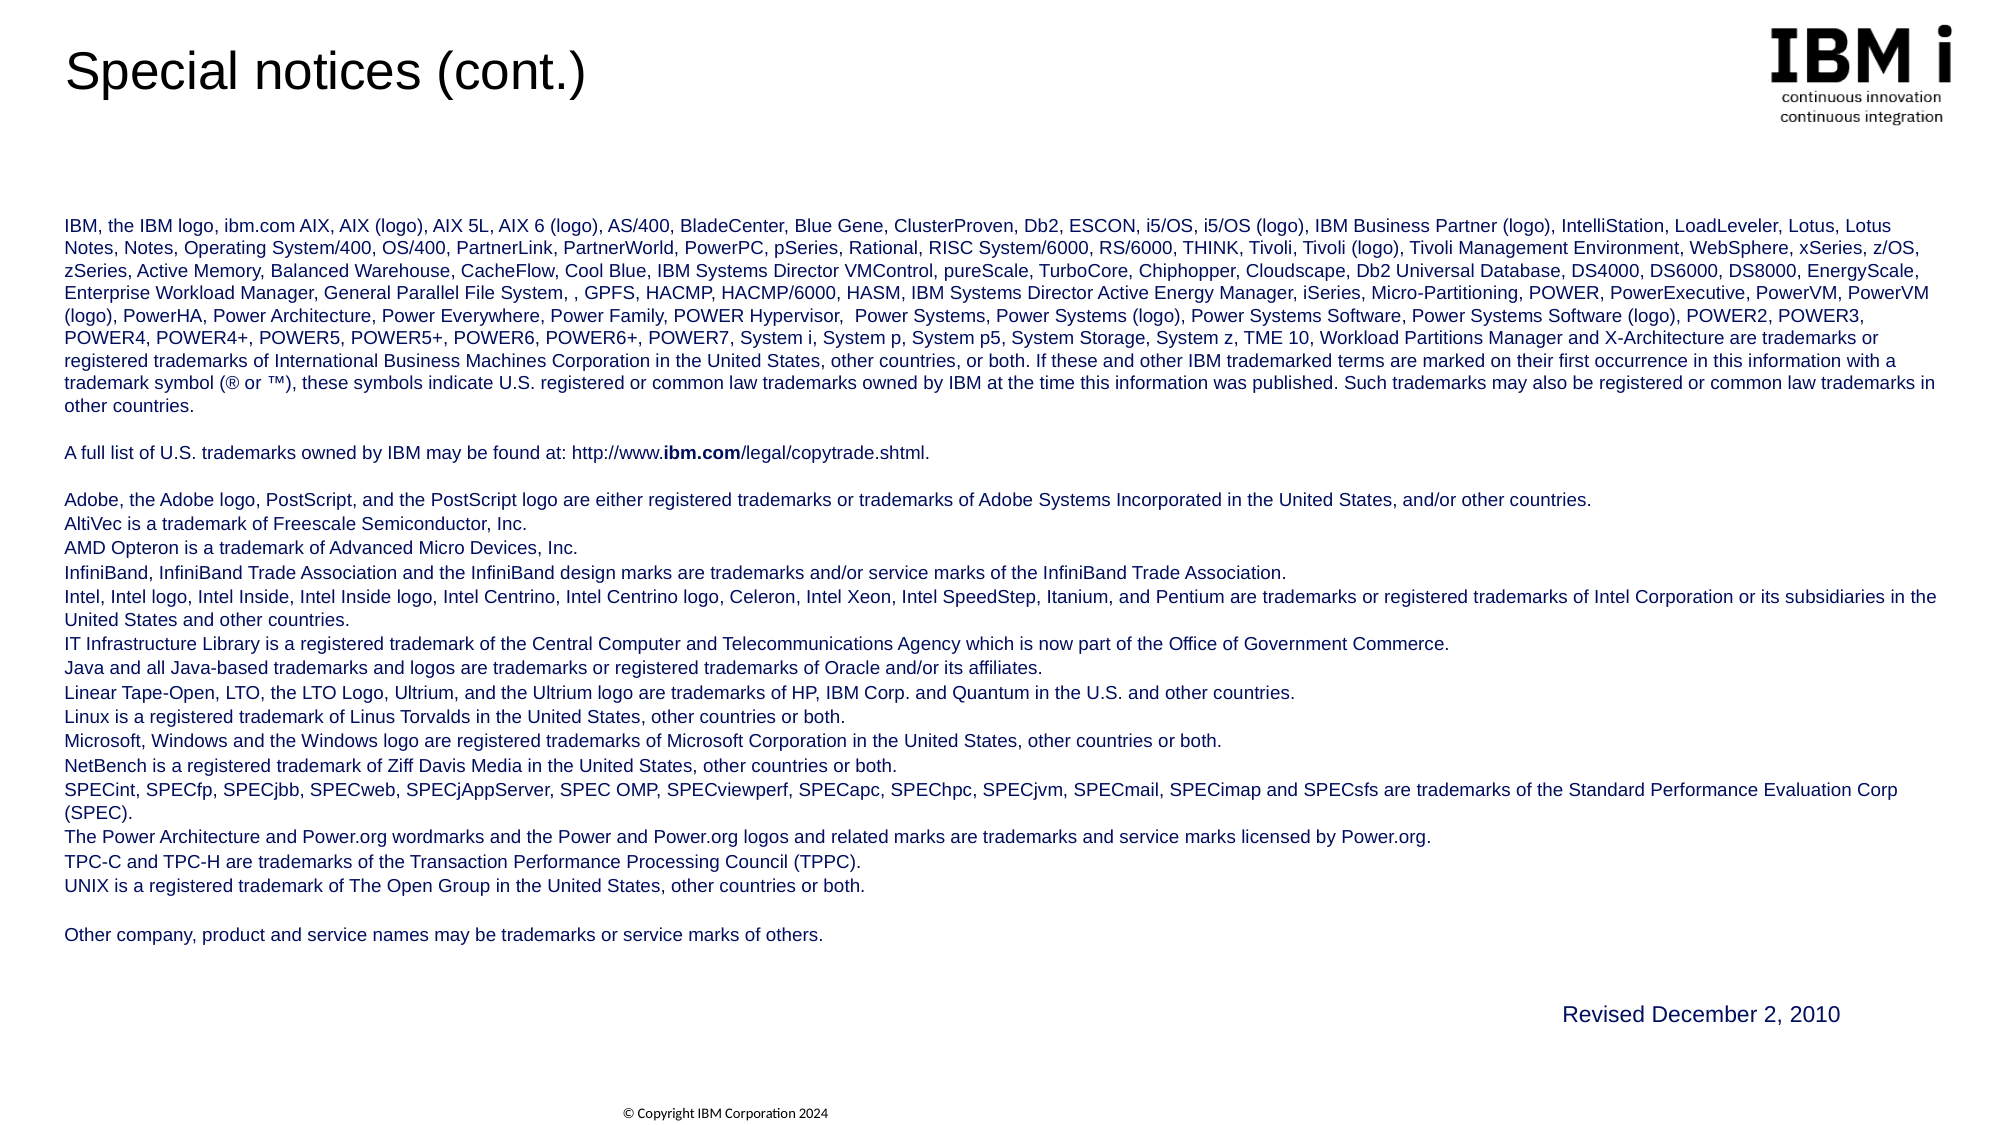

# Special notices (cont.)
IBM, the IBM logo, ibm.com AIX, AIX (logo), AIX 5L, AIX 6 (logo), AS/400, BladeCenter, Blue Gene, ClusterProven, Db2, ESCON, i5/OS, i5/OS (logo), IBM Business Partner (logo), IntelliStation, LoadLeveler, Lotus, Lotus Notes, Notes, Operating System/400, OS/400, PartnerLink, PartnerWorld, PowerPC, pSeries, Rational, RISC System/6000, RS/6000, THINK, Tivoli, Tivoli (logo), Tivoli Management Environment, WebSphere, xSeries, z/OS, zSeries, Active Memory, Balanced Warehouse, CacheFlow, Cool Blue, IBM Systems Director VMControl, pureScale, TurboCore, Chiphopper, Cloudscape, Db2 Universal Database, DS4000, DS6000, DS8000, EnergyScale, Enterprise Workload Manager, General Parallel File System, , GPFS, HACMP, HACMP/6000, HASM, IBM Systems Director Active Energy Manager, iSeries, Micro-Partitioning, POWER, PowerExecutive, PowerVM, PowerVM (logo), PowerHA, Power Architecture, Power Everywhere, Power Family, POWER Hypervisor,  Power Systems, Power Systems (logo), Power Systems Software, Power Systems Software (logo), POWER2, POWER3, POWER4, POWER4+, POWER5, POWER5+, POWER6, POWER6+, POWER7, System i, System p, System p5, System Storage, System z, TME 10, Workload Partitions Manager and X-Architecture are trademarks or registered trademarks of International Business Machines Corporation in the United States, other countries, or both. If these and other IBM trademarked terms are marked on their first occurrence in this information with a trademark symbol (® or ™), these symbols indicate U.S. registered or common law trademarks owned by IBM at the time this information was published. Such trademarks may also be registered or common law trademarks in other countries.

A full list of U.S. trademarks owned by IBM may be found at: http://www.ibm.com/legal/copytrade.shtml.

Adobe, the Adobe logo, PostScript, and the PostScript logo are either registered trademarks or trademarks of Adobe Systems Incorporated in the United States, and/or other countries.
AltiVec is a trademark of Freescale Semiconductor, Inc.
AMD Opteron is a trademark of Advanced Micro Devices, Inc.
InfiniBand, InfiniBand Trade Association and the InfiniBand design marks are trademarks and/or service marks of the InfiniBand Trade Association.
Intel, Intel logo, Intel Inside, Intel Inside logo, Intel Centrino, Intel Centrino logo, Celeron, Intel Xeon, Intel SpeedStep, Itanium, and Pentium are trademarks or registered trademarks of Intel Corporation or its subsidiaries in the United States and other countries.
IT Infrastructure Library is a registered trademark of the Central Computer and Telecommunications Agency which is now part of the Office of Government Commerce.
Java and all Java-based trademarks and logos are trademarks or registered trademarks of Oracle and/or its affiliates.
Linear Tape-Open, LTO, the LTO Logo, Ultrium, and the Ultrium logo are trademarks of HP, IBM Corp. and Quantum in the U.S. and other countries.
Linux is a registered trademark of Linus Torvalds in the United States, other countries or both.
Microsoft, Windows and the Windows logo are registered trademarks of Microsoft Corporation in the United States, other countries or both.
NetBench is a registered trademark of Ziff Davis Media in the United States, other countries or both.
SPECint, SPECfp, SPECjbb, SPECweb, SPECjAppServer, SPEC OMP, SPECviewperf, SPECapc, SPEChpc, SPECjvm, SPECmail, SPECimap and SPECsfs are trademarks of the Standard Performance Evaluation Corp (SPEC).
The Power Architecture and Power.org wordmarks and the Power and Power.org logos and related marks are trademarks and service marks licensed by Power.org.
TPC-C and TPC-H are trademarks of the Transaction Performance Processing Council (TPPC).
UNIX is a registered trademark of The Open Group in the United States, other countries or both.

Other company, product and service names may be trademarks or service marks of others.

Revised December 2, 2010
60